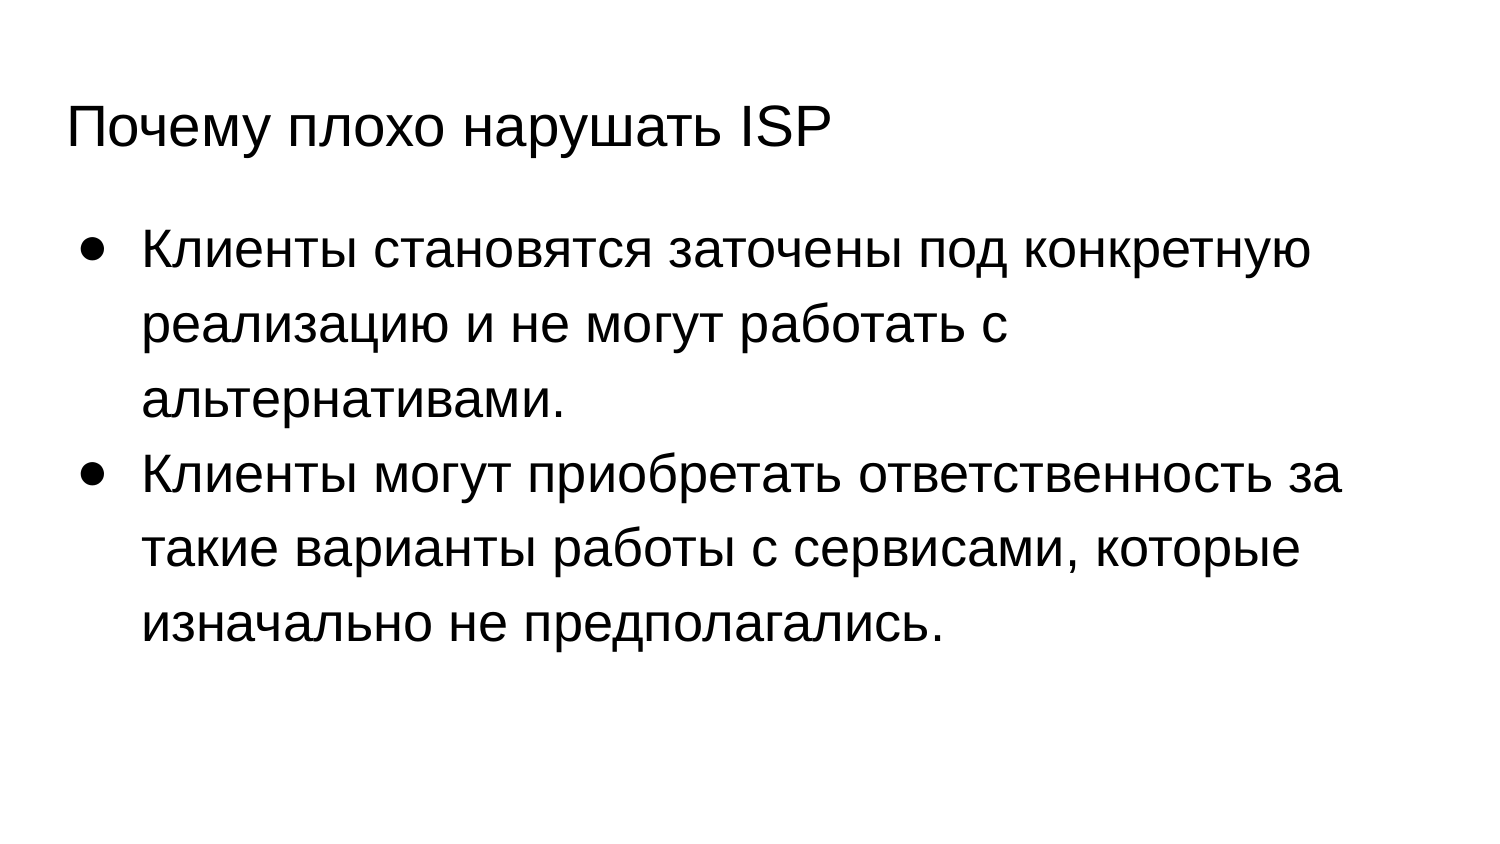

# Почему плохо нарушать ISP
Клиенты становятся заточены под конкретную реализацию и не могут работать с альтернативами.
Клиенты могут приобретать ответственность за такие варианты работы с сервисами, которые изначально не предполагались.